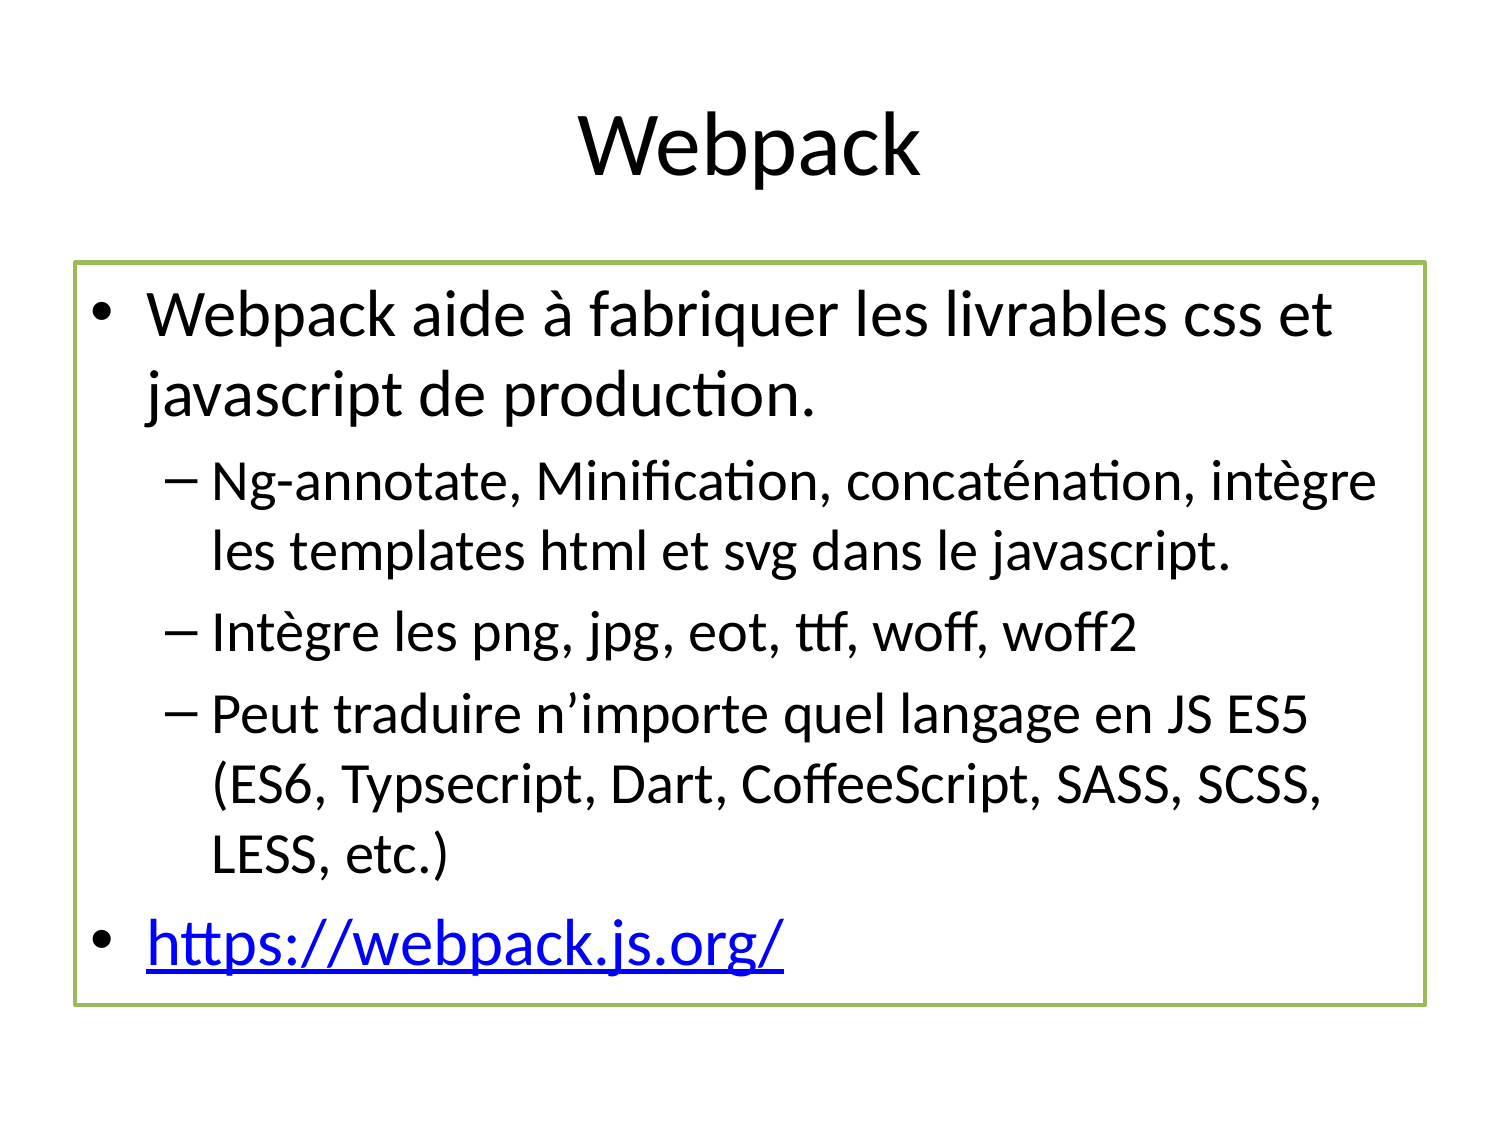

# Webpack
Webpack aide à fabriquer les livrables css et javascript de production.
Ng-annotate, Minification, concaténation, intègre les templates html et svg dans le javascript.
Intègre les png, jpg, eot, ttf, woff, woff2
Peut traduire n’importe quel langage en JS ES5 (ES6, Typsecript, Dart, CoffeeScript, SASS, SCSS, LESS, etc.)
https://webpack.js.org/